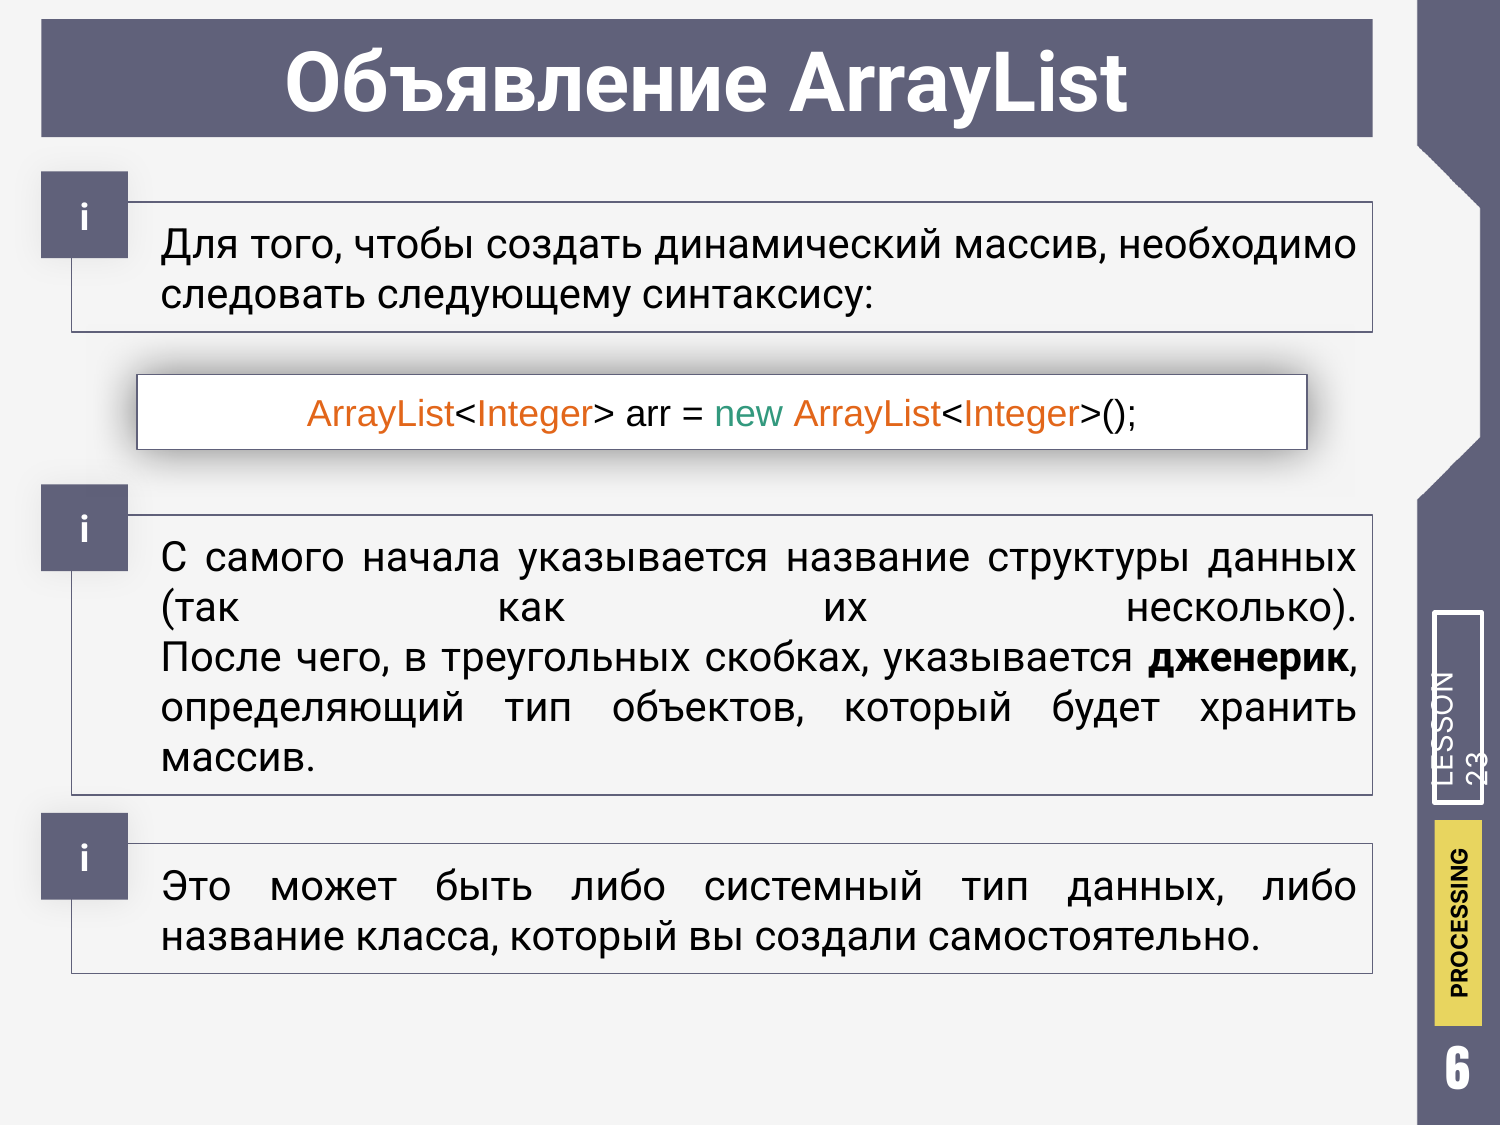

Объявление ArrayList
і
Для того, чтобы создать динамический массив, необходимо следовать следующему синтаксису:
ArrayList<Integer> arr = new ArrayList<Integer>();
і
С самого начала указывается название структуры данных (так как их несколько).
После чего, в треугольных скобках, указывается дженерик, определяющий тип объектов, который будет хранить массив.
LESSON 23
і
Это может быть либо системный тип данных, либо название класса, который вы создали самостоятельно.
6